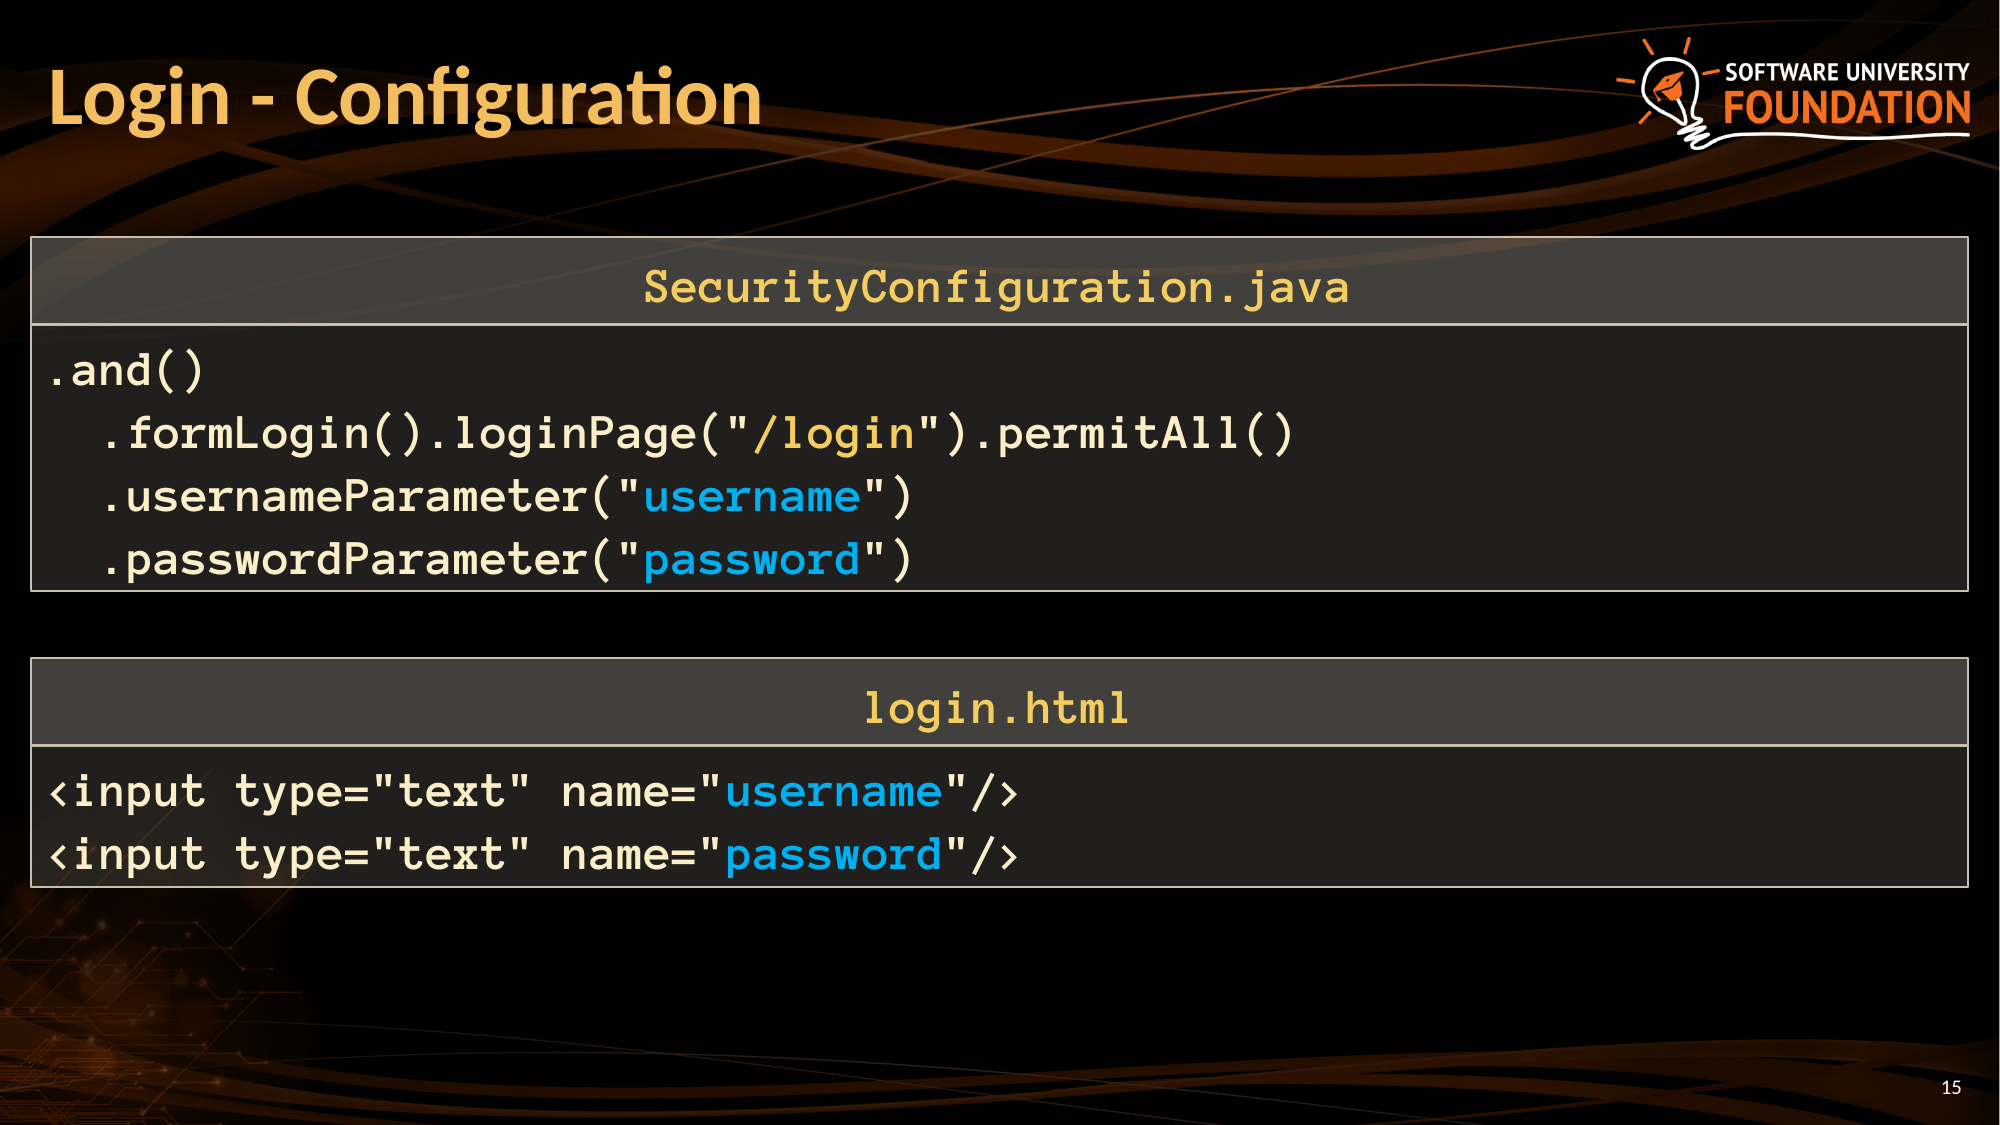

# Login - Configuration
SecurityConfiguration.java
.and()
  .formLogin().loginPage("/login").permitAll()
  .usernameParameter("username")
  .passwordParameter("password")
login.html
<input type="text" name="username"/>
<input type="text" name="password"/>
15